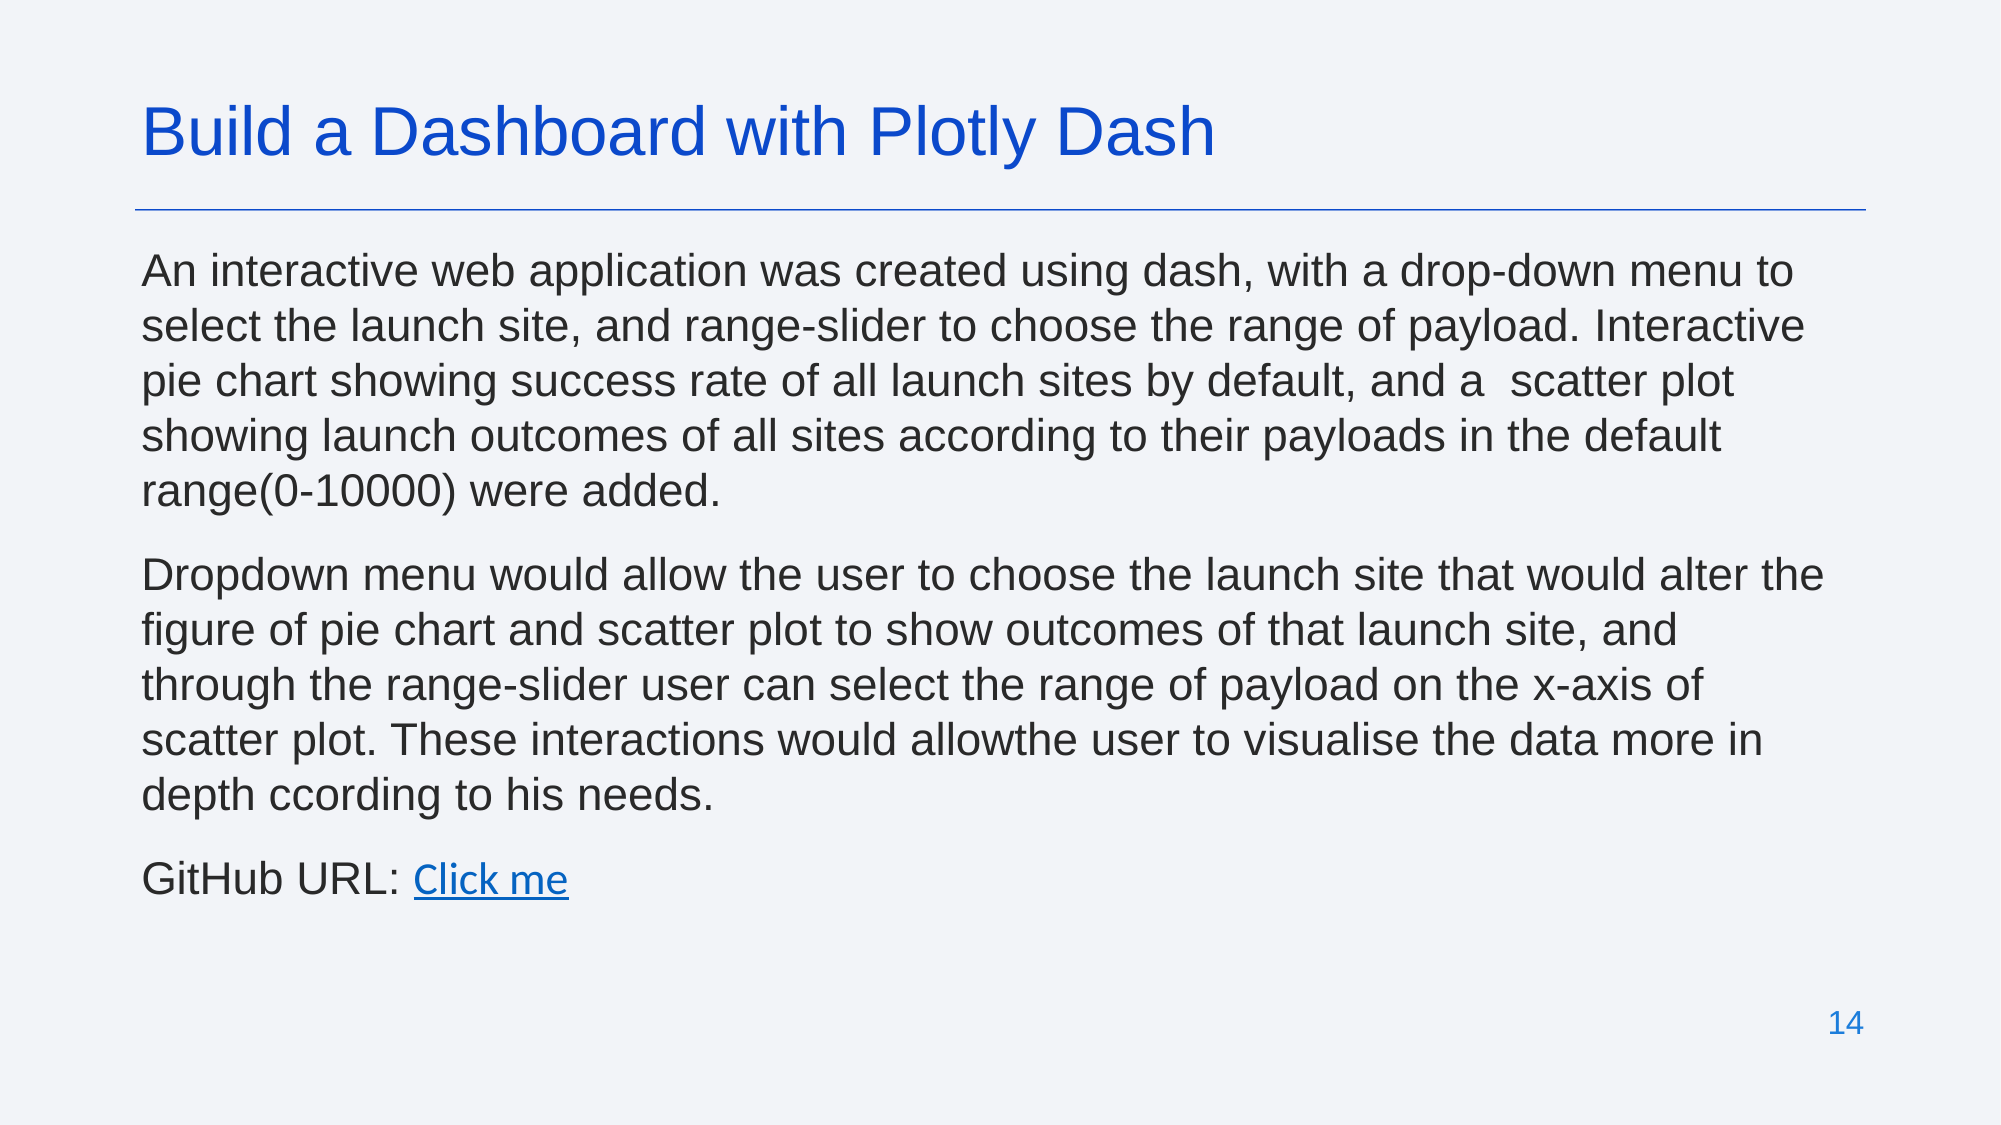

Build a Dashboard with Plotly Dash
An interactive web application was created using dash, with a drop-down menu to select the launch site, and range-slider to choose the range of payload. Interactive pie chart showing success rate of all launch sites by default, and a  scatter plot showing launch outcomes of all sites according to their payloads in the default range(0-10000) were added.
Dropdown menu would allow the user to choose the launch site that would alter the figure of pie chart and scatter plo​t to show outcomes of that launch site, and through the range-slider user can select the range of payload on the x-axis of scatter plot. These interactions would allowthe user to visualise the data more in depth ccording to his needs.
GitHub URL: Click me

14